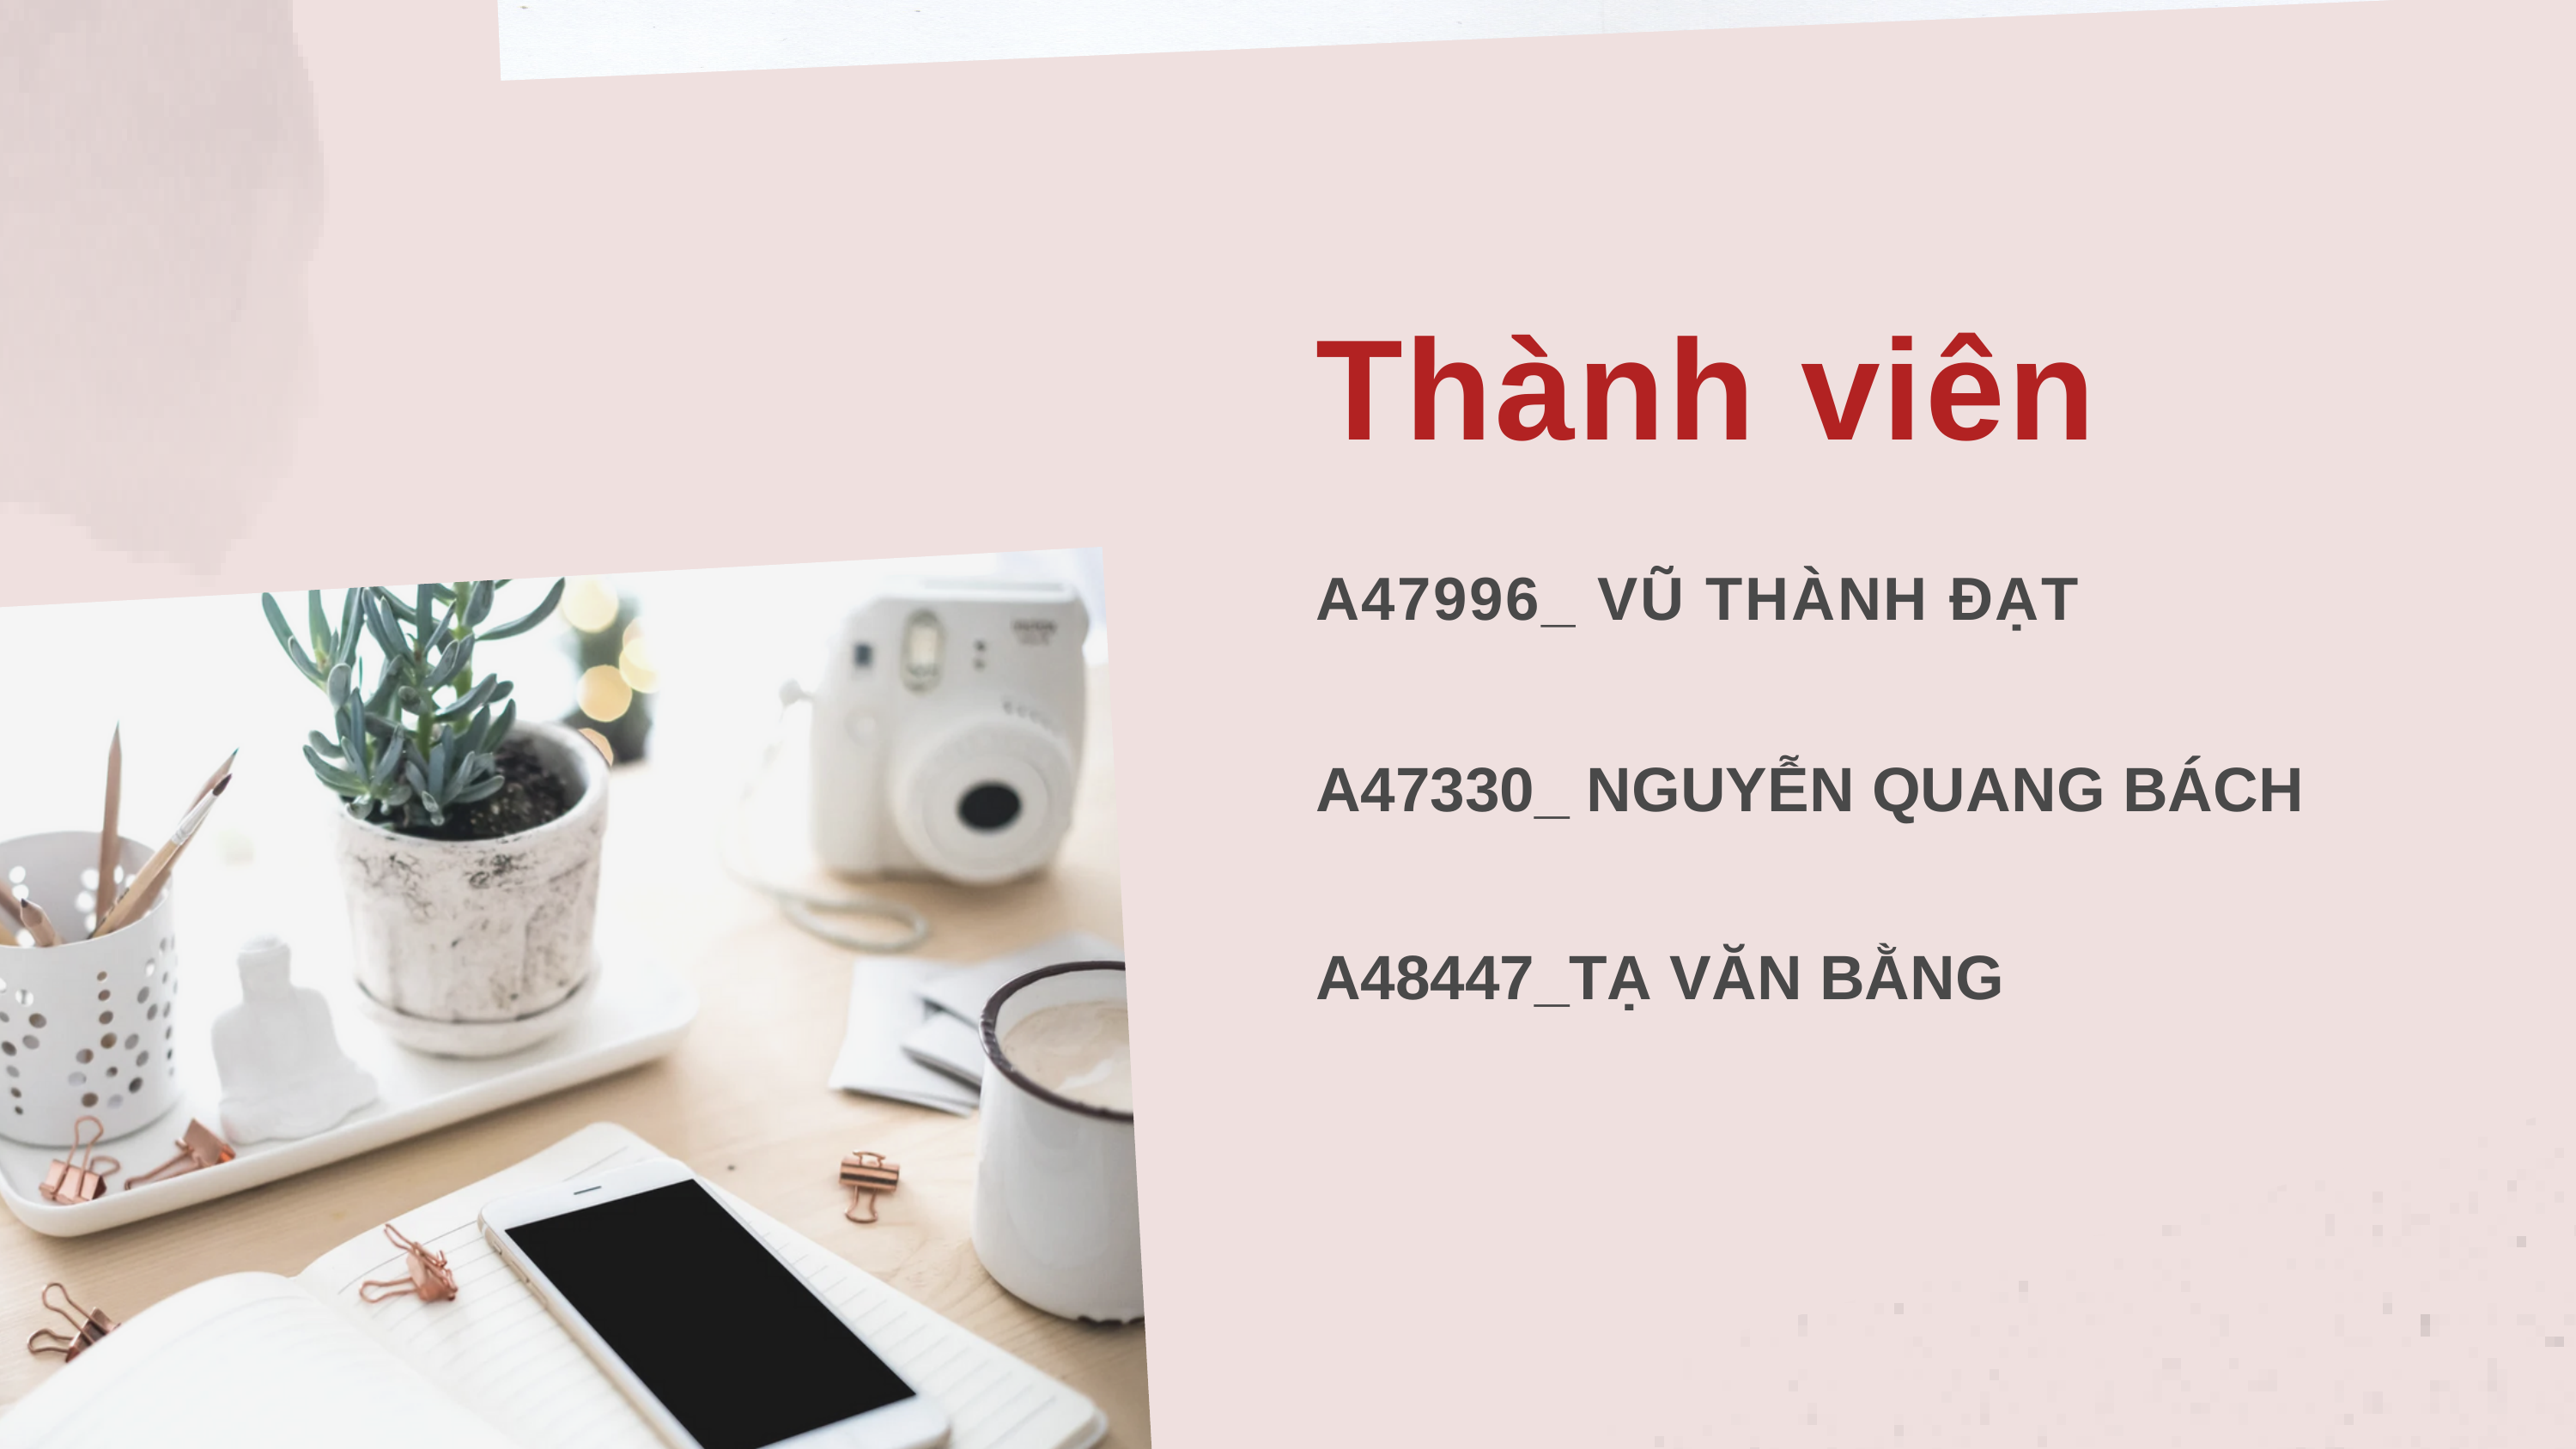

Thành viên
A47996_ VŨ THÀNH ĐẠT
A47330_ NGUYỄN QUANG BÁCH

A48447_TẠ VĂN BẰNG